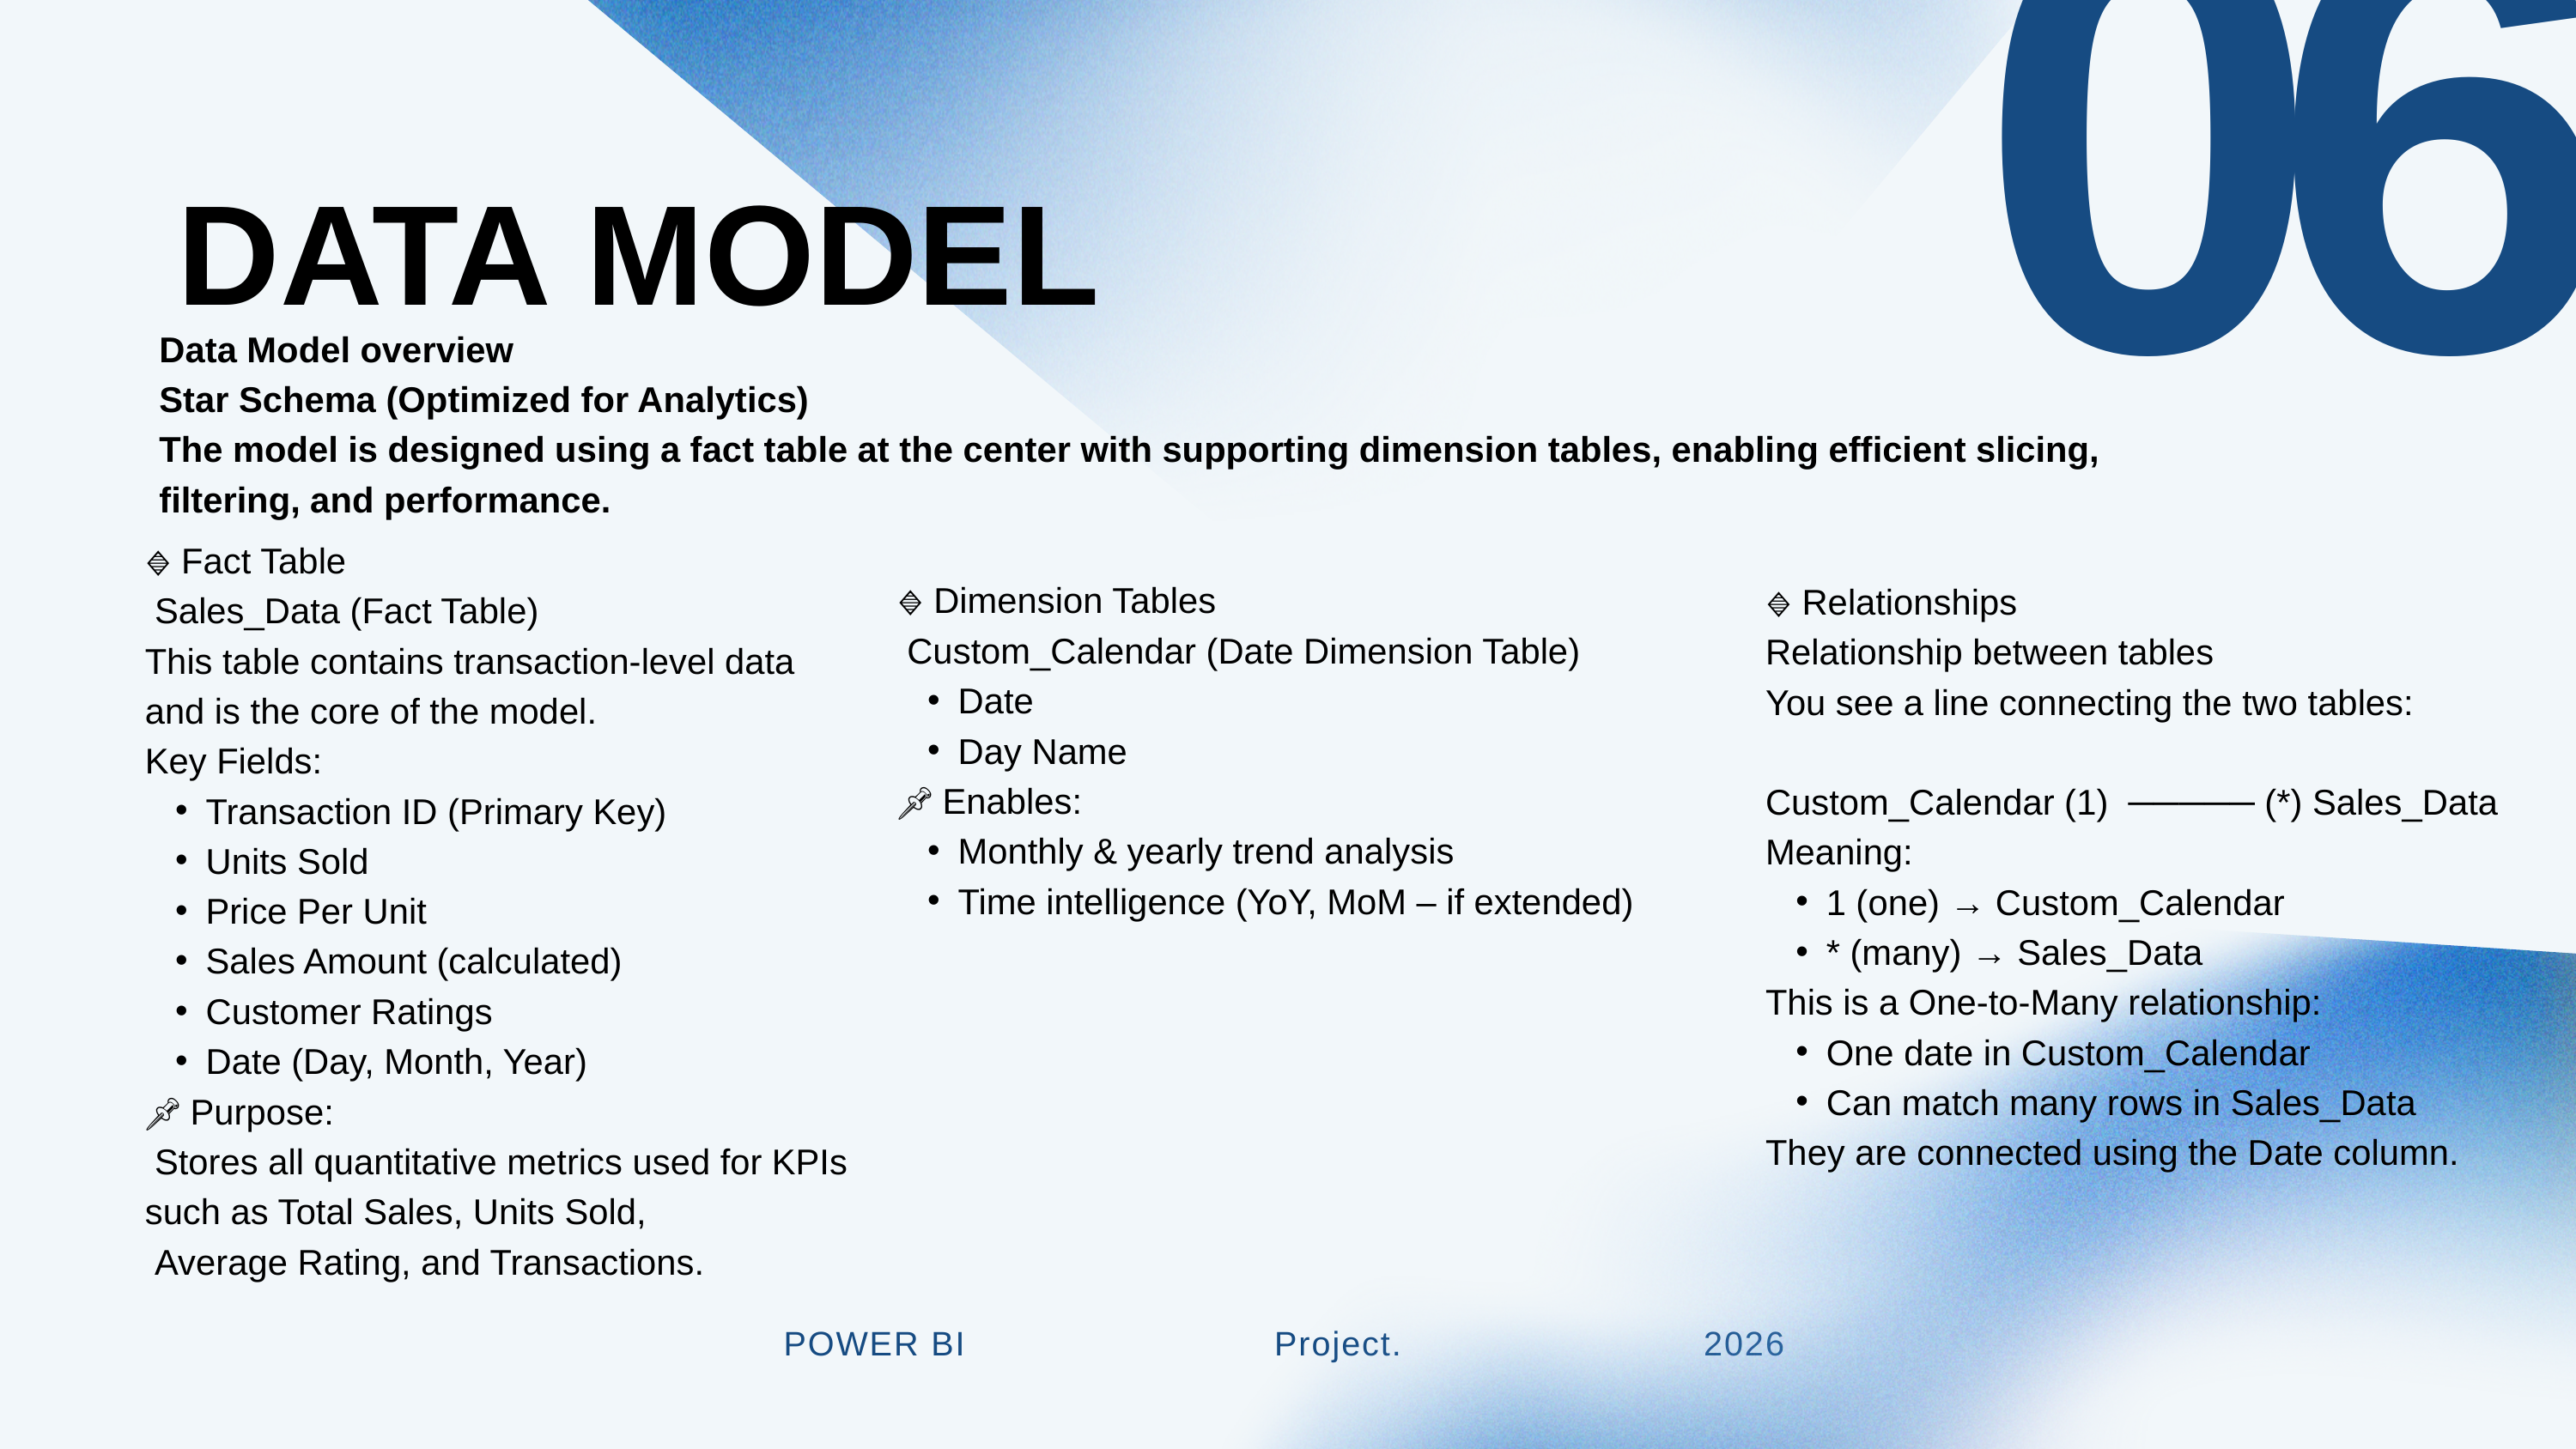

06
DATA MODEL
A
Data Model overview
Star Schema (Optimized for Analytics)
The model is designed using a fact table at the center with supporting dimension tables, enabling efficient slicing, filtering, and performance.

🔹 Fact Table
 Sales_Data (Fact Table)
This table contains transaction-level data
and is the core of the model.
Key Fields:
Transaction ID (Primary Key)
Units Sold
Price Per Unit
Sales Amount (calculated)
Customer Ratings
Date (Day, Month, Year)
📌 Purpose:
 Stores all quantitative metrics used for KPIs
such as Total Sales, Units Sold,
 Average Rating, and Transactions.

🔹 Dimension Tables
 Custom_Calendar (Date Dimension Table)
Date
Day Name
📌 Enables:
Monthly & yearly trend analysis
Time intelligence (YoY, MoM – if extended)

🔹 Relationships
Relationship between tables
You see a line connecting the two tables:

Custom_Calendar (1)  ───── (*) Sales_Data
Meaning:
1 (one) → Custom_Calendar
* (many) → Sales_Data
This is a One-to-Many relationship:
One date in Custom_Calendar
Can match many rows in Sales_Data
They are connected using the Date column.

id eiusmod ex adipisicing reprehenderit eiusmod veniam velit deserunt nisi eu anim non qui esse mollit et nisi deserunt anim consequat
E

POWER BI

Project.
2026